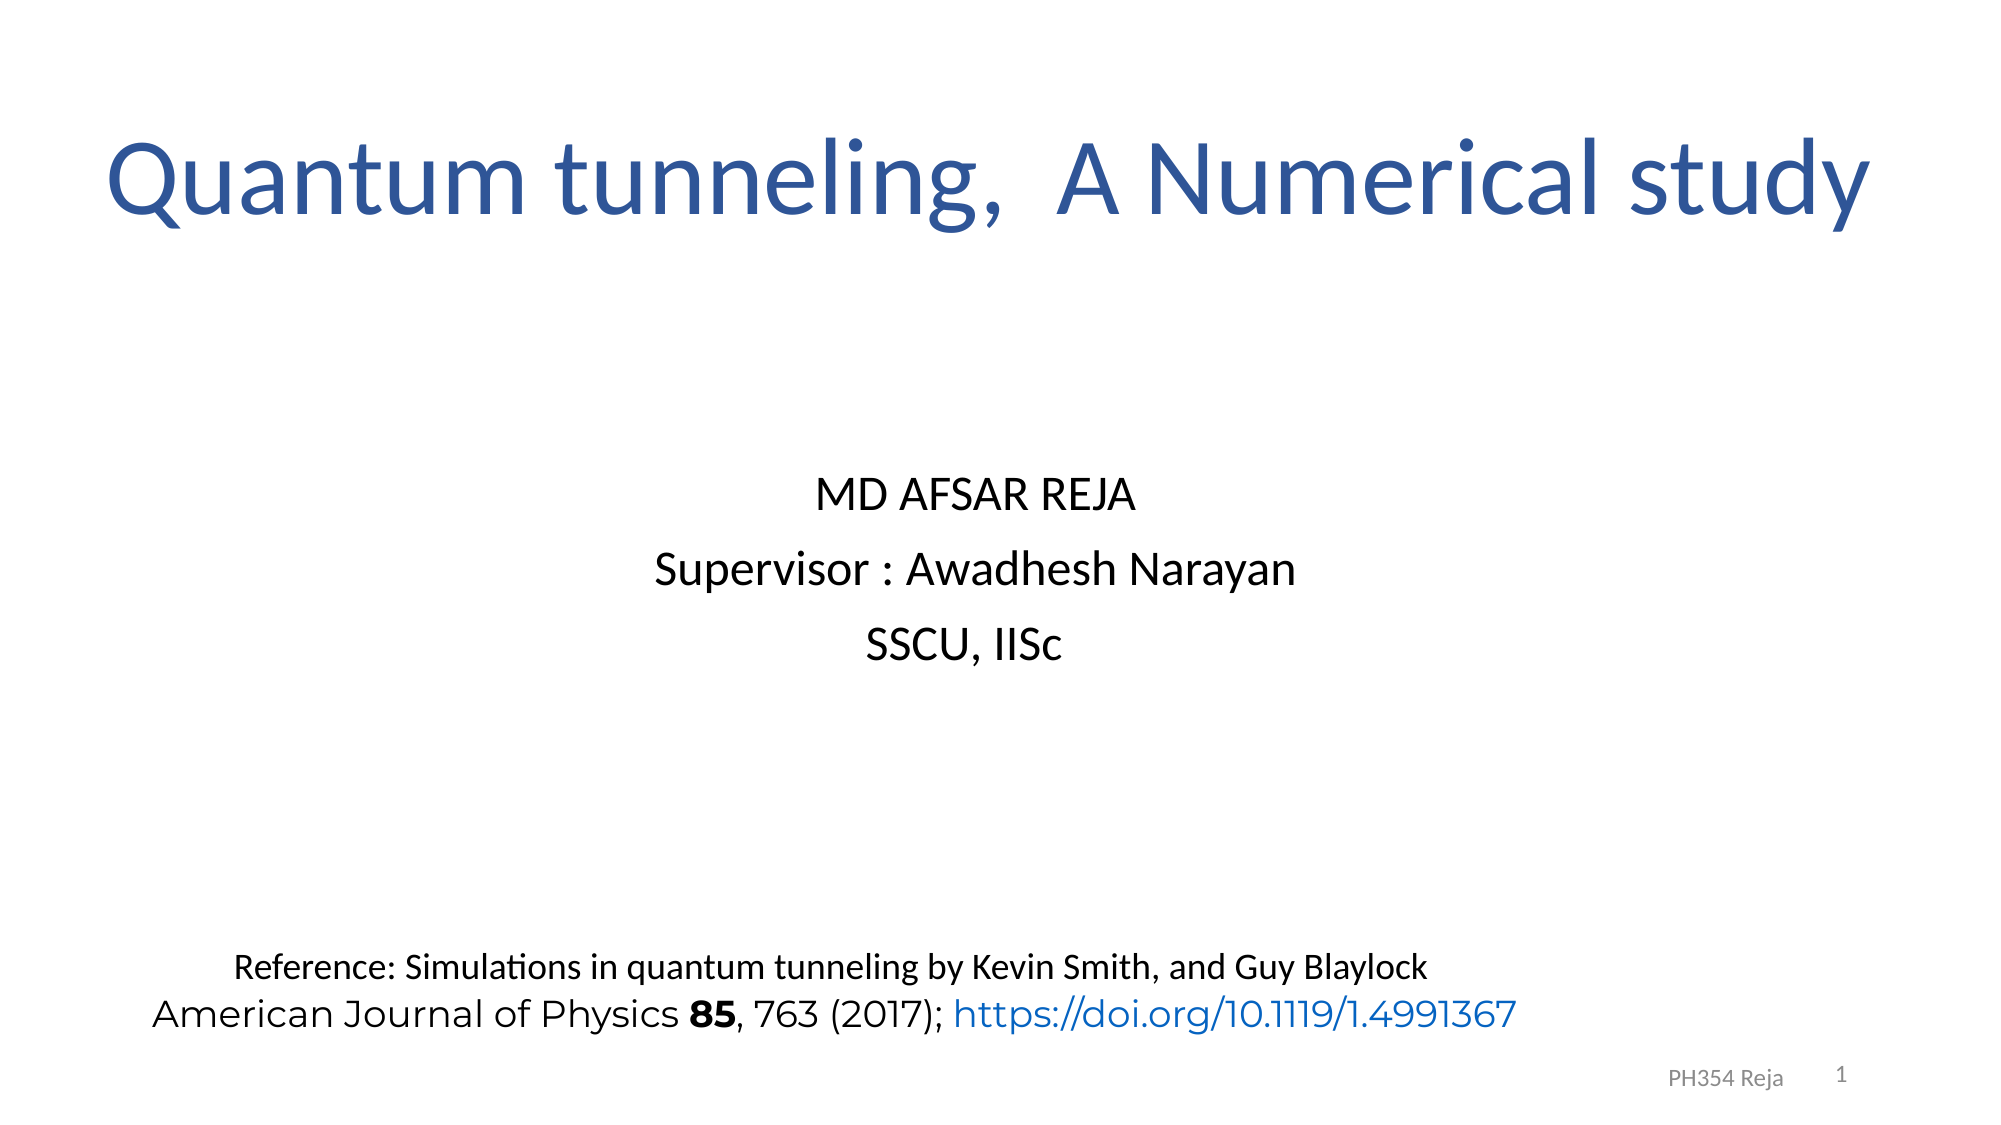

# Quantum tunneling,  A Numerical study
MD AFSAR REJA
Supervisor : Awadhesh Narayan
 SSCU, IISc

Reference: Simulations in quantum tunneling by Kevin Smith, and Guy Blaylock
American Journal of Physics 85, 763 (2017); https://doi.org/10.1119/1.4991367
1
PH354 Reja